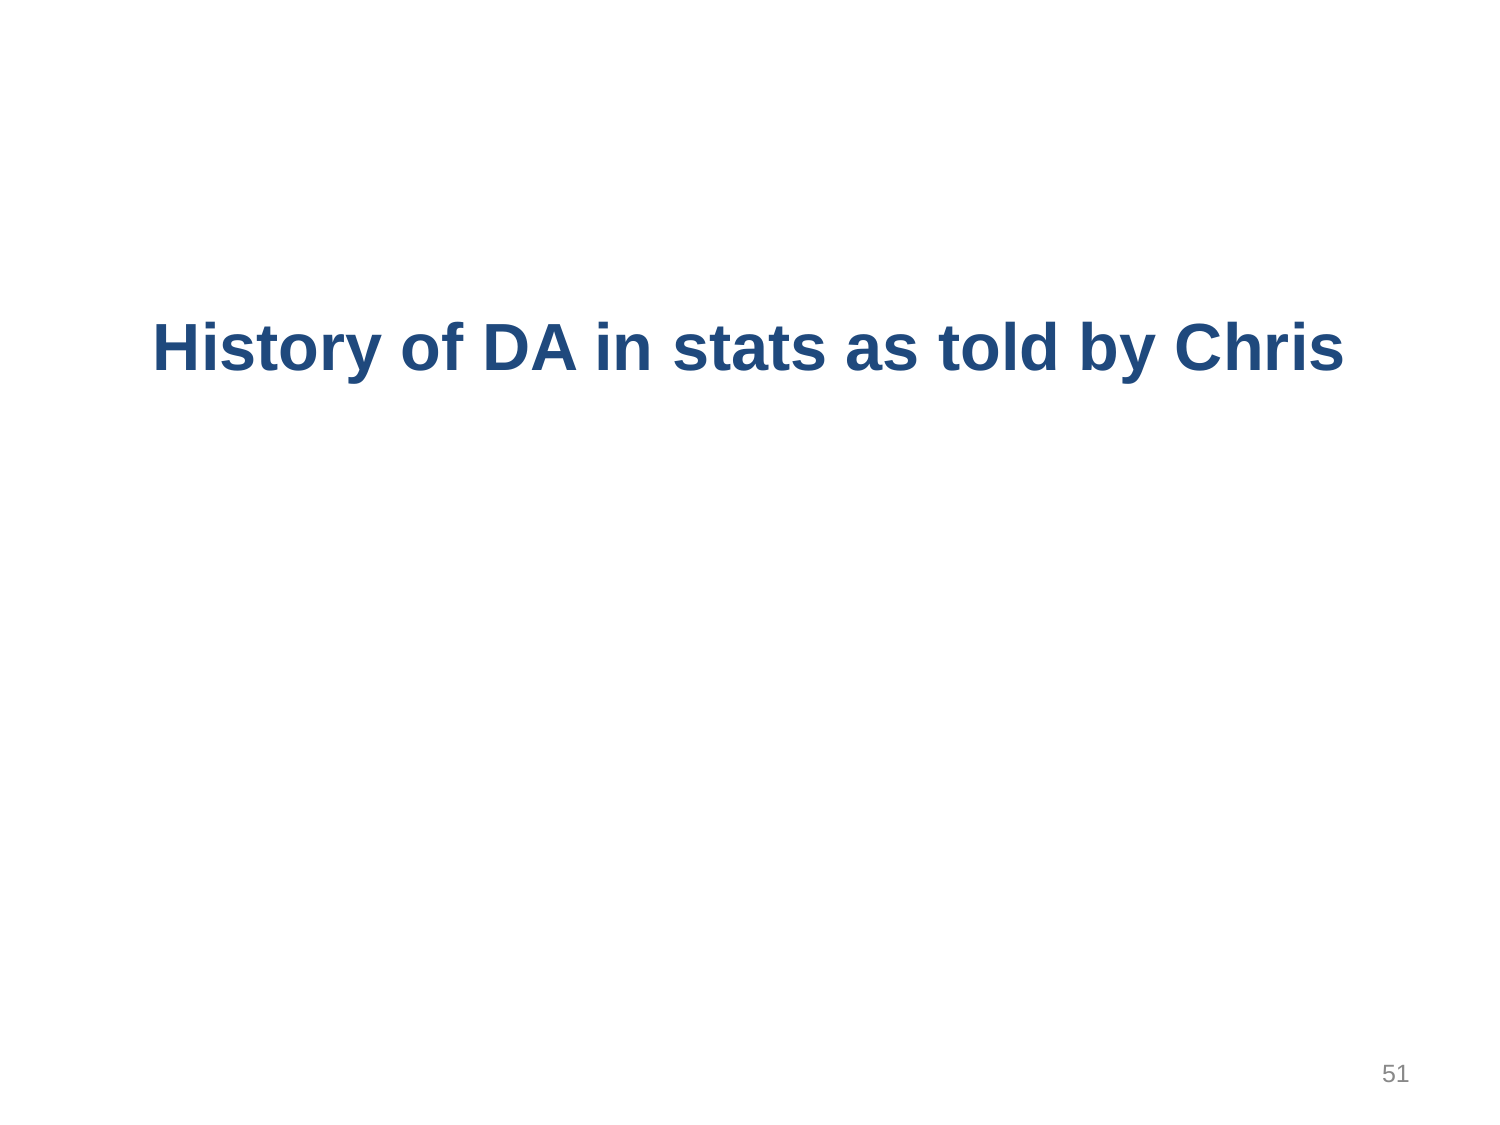

# History of DA in stats as told by Chris

51